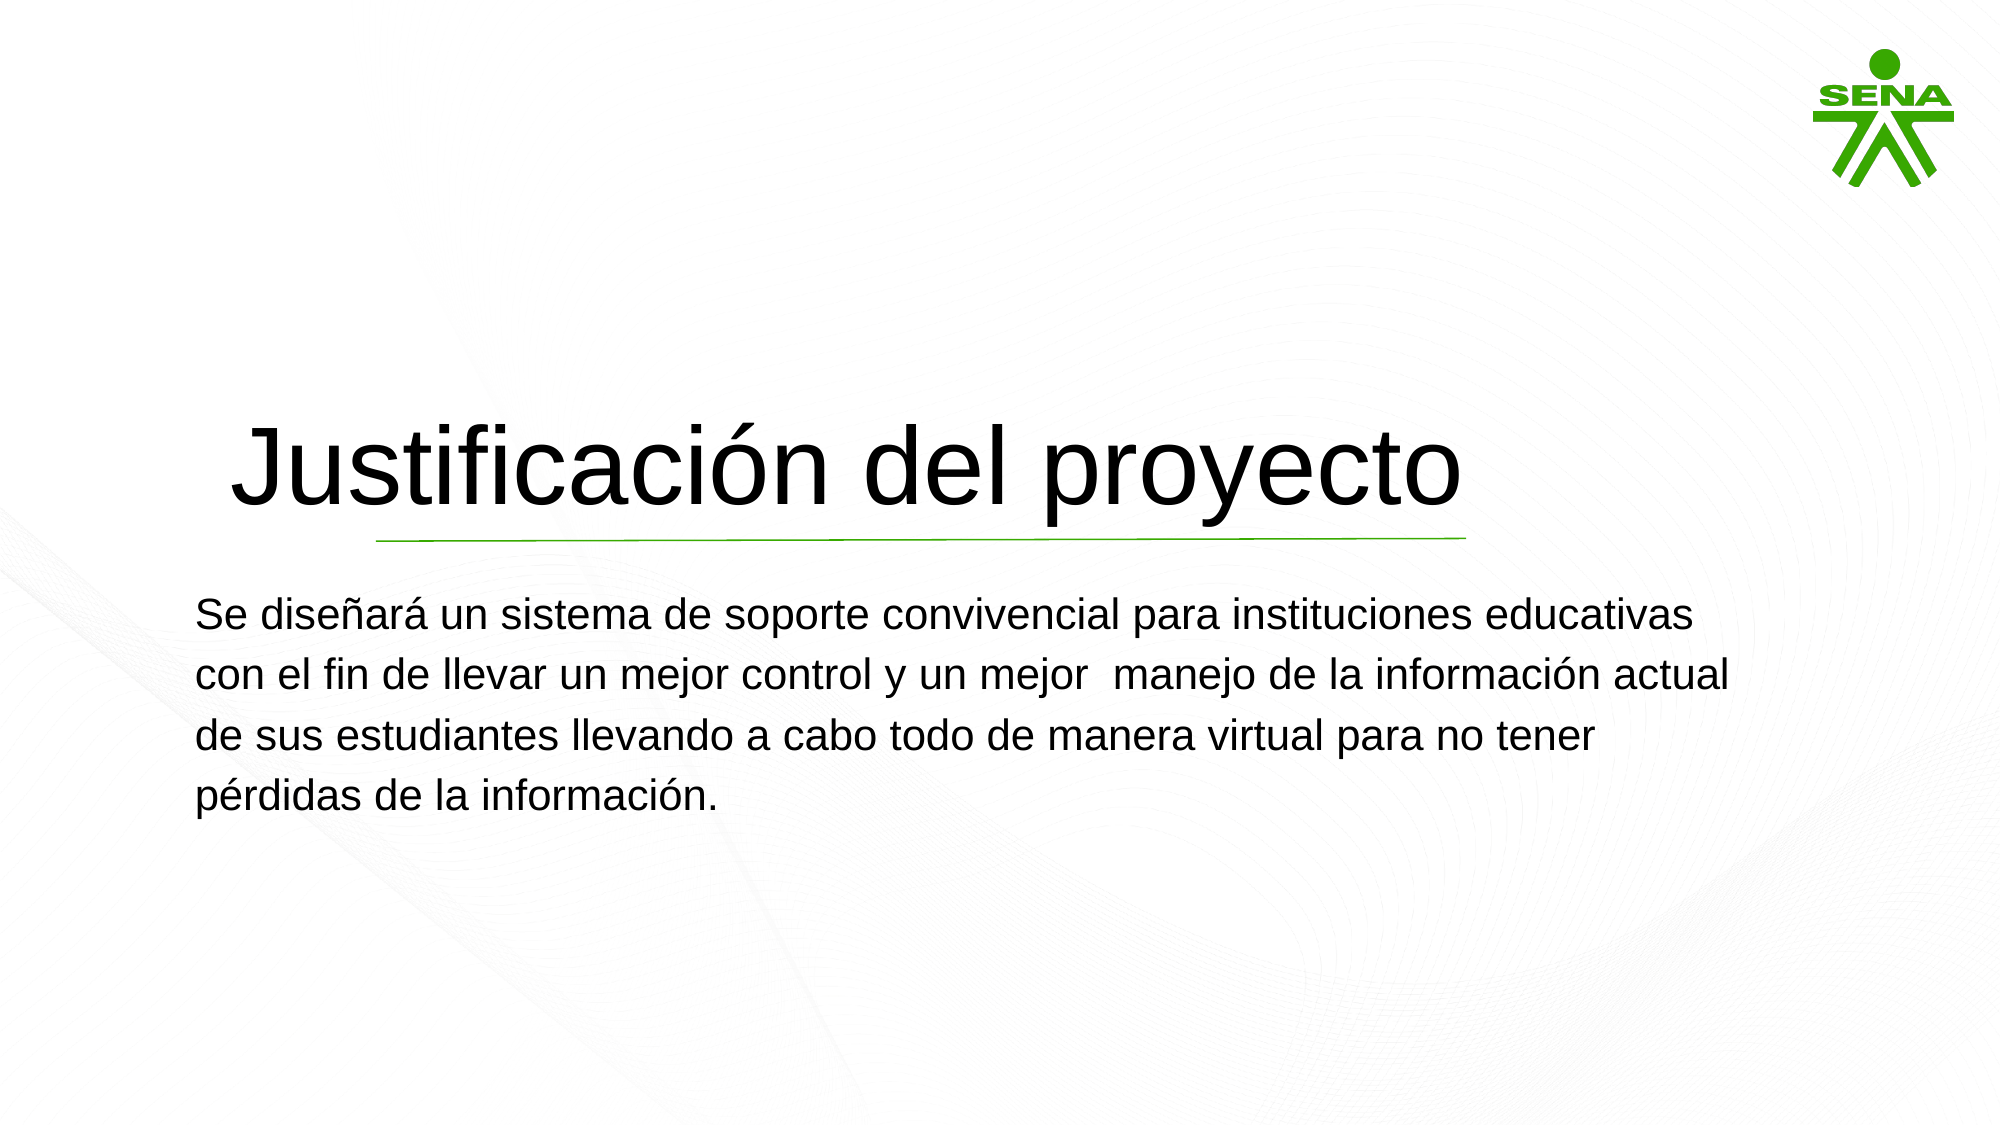

Justificación del proyecto

Se diseñará un sistema de soporte convivencial para instituciones educativas con el fin de llevar un mejor control y un mejor  manejo de la información actual de sus estudiantes llevando a cabo todo de manera virtual para no tener pérdidas de la información.